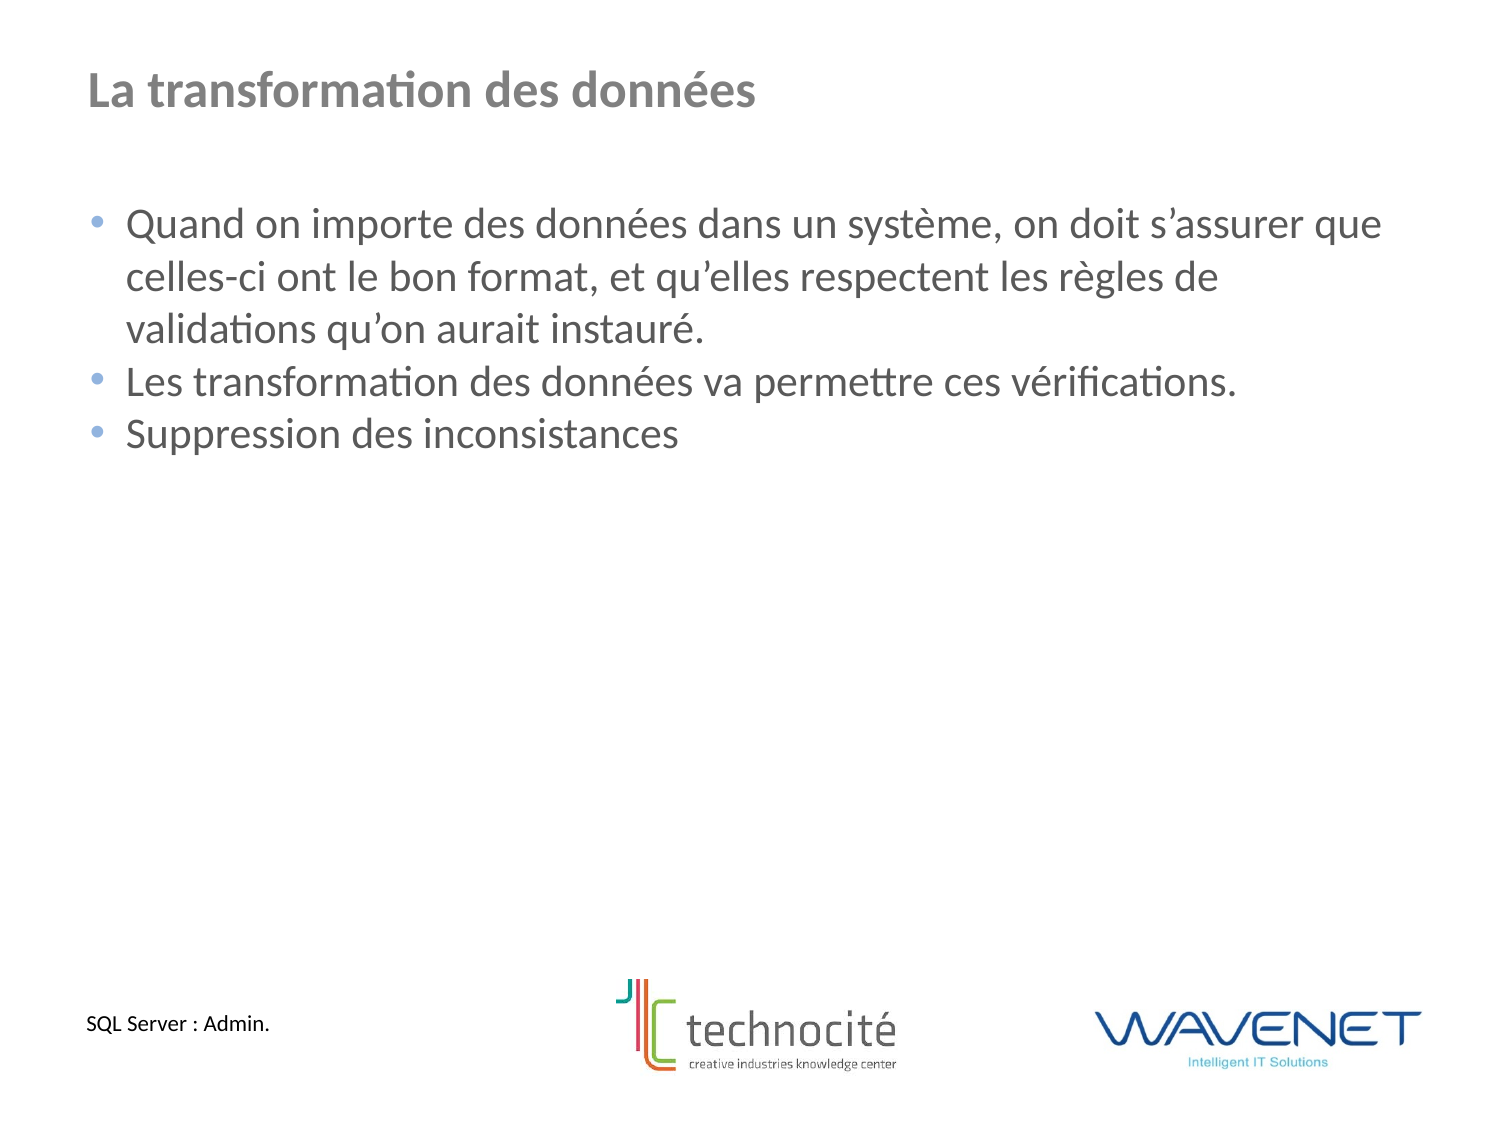

La transformation des données
Quand on importe des données dans un système, on doit s’assurer que celles-ci ont le bon format, et qu’elles respectent les règles de validations qu’on aurait instauré.
Les transformation des données va permettre ces vérifications.
Suppression des inconsistances

SQL Server : Admin.